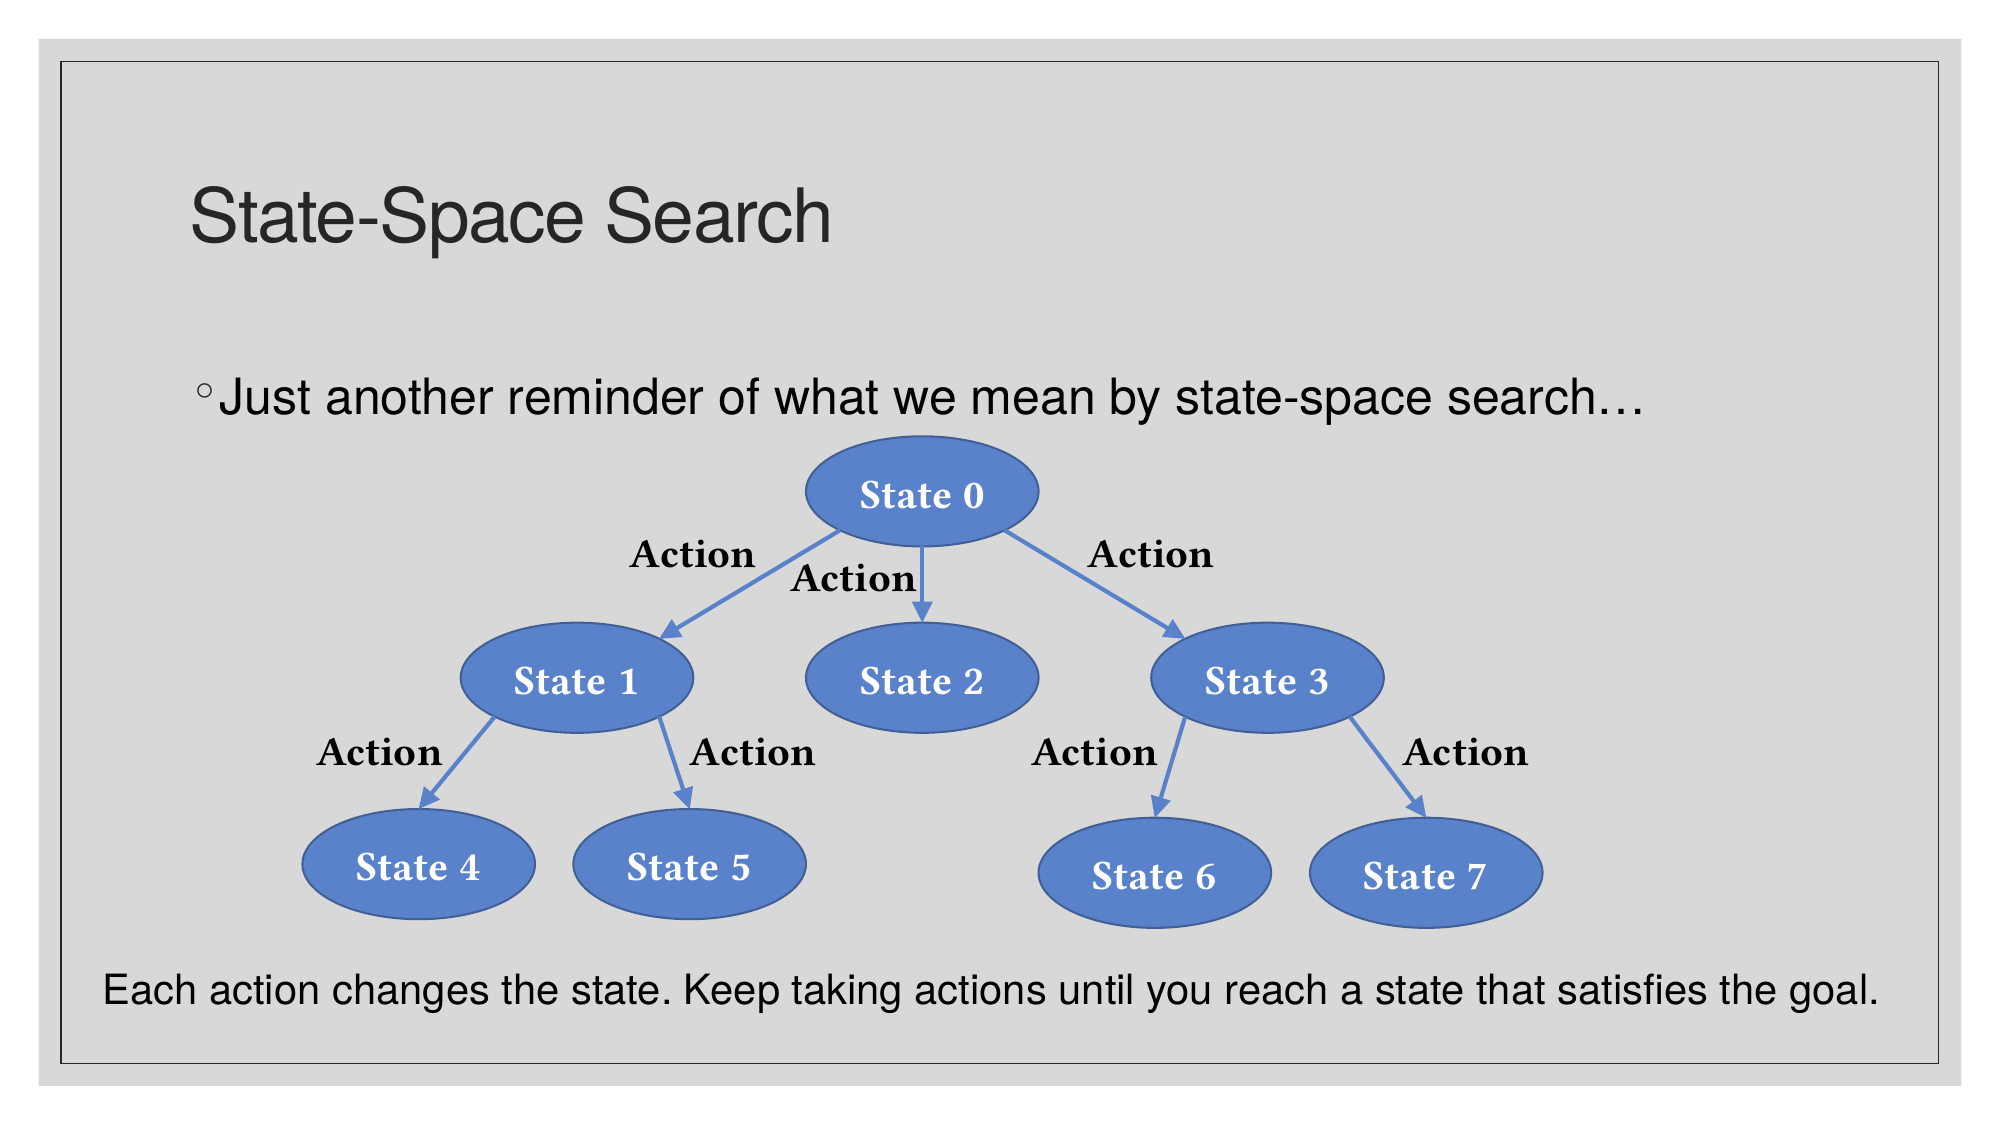

# State-Space Search
Just another reminder of what we mean by state-space search…
State 0
Action
Action
Action
State 1
State 2
State 3
Action
Action
Action
Action
State 4
State 5
State 7
State 6
Each action changes the state. Keep taking actions until you reach a state that satisfies the goal.